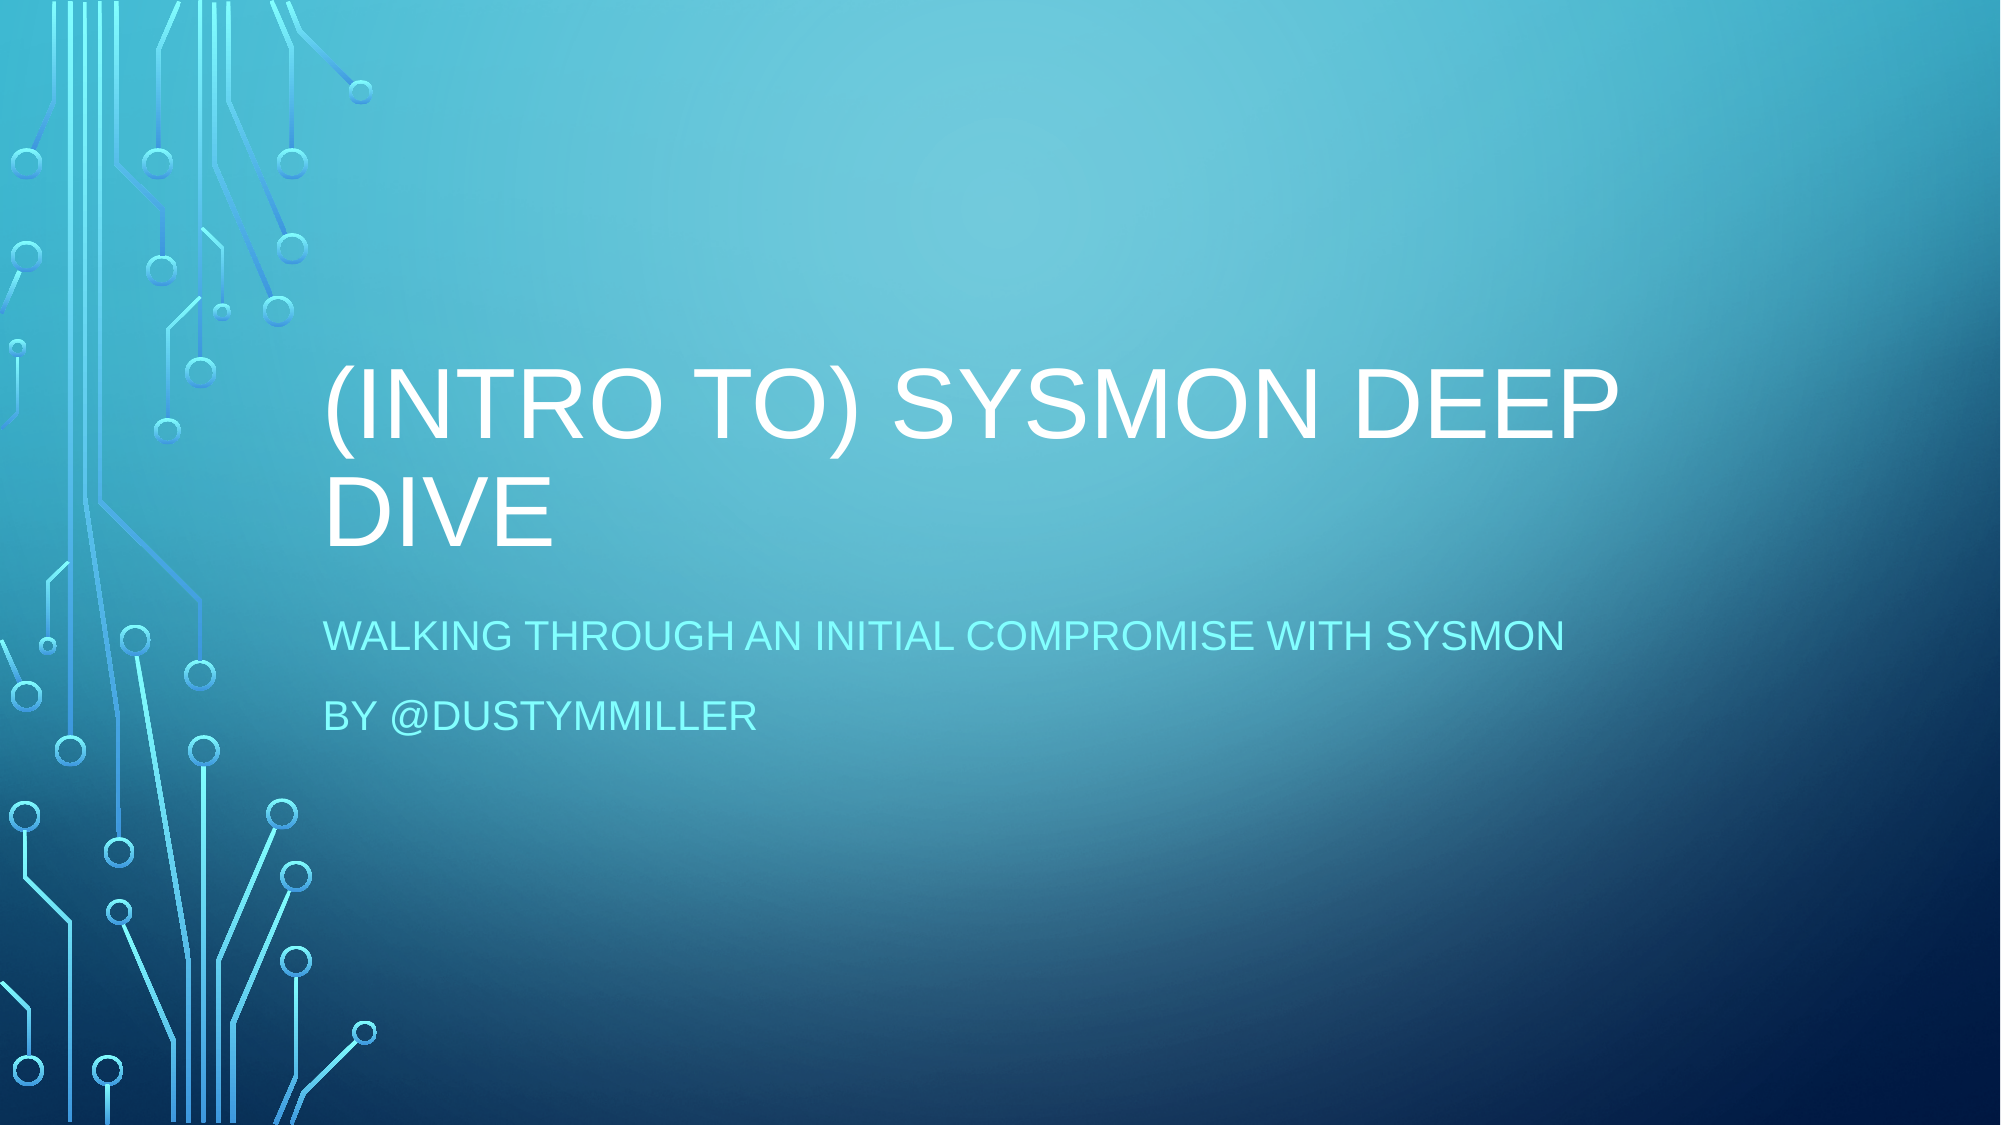

# (Intro to) Sysmon Deep Dive
Walking through an initial compromise with sysmon
By @dustymmiller